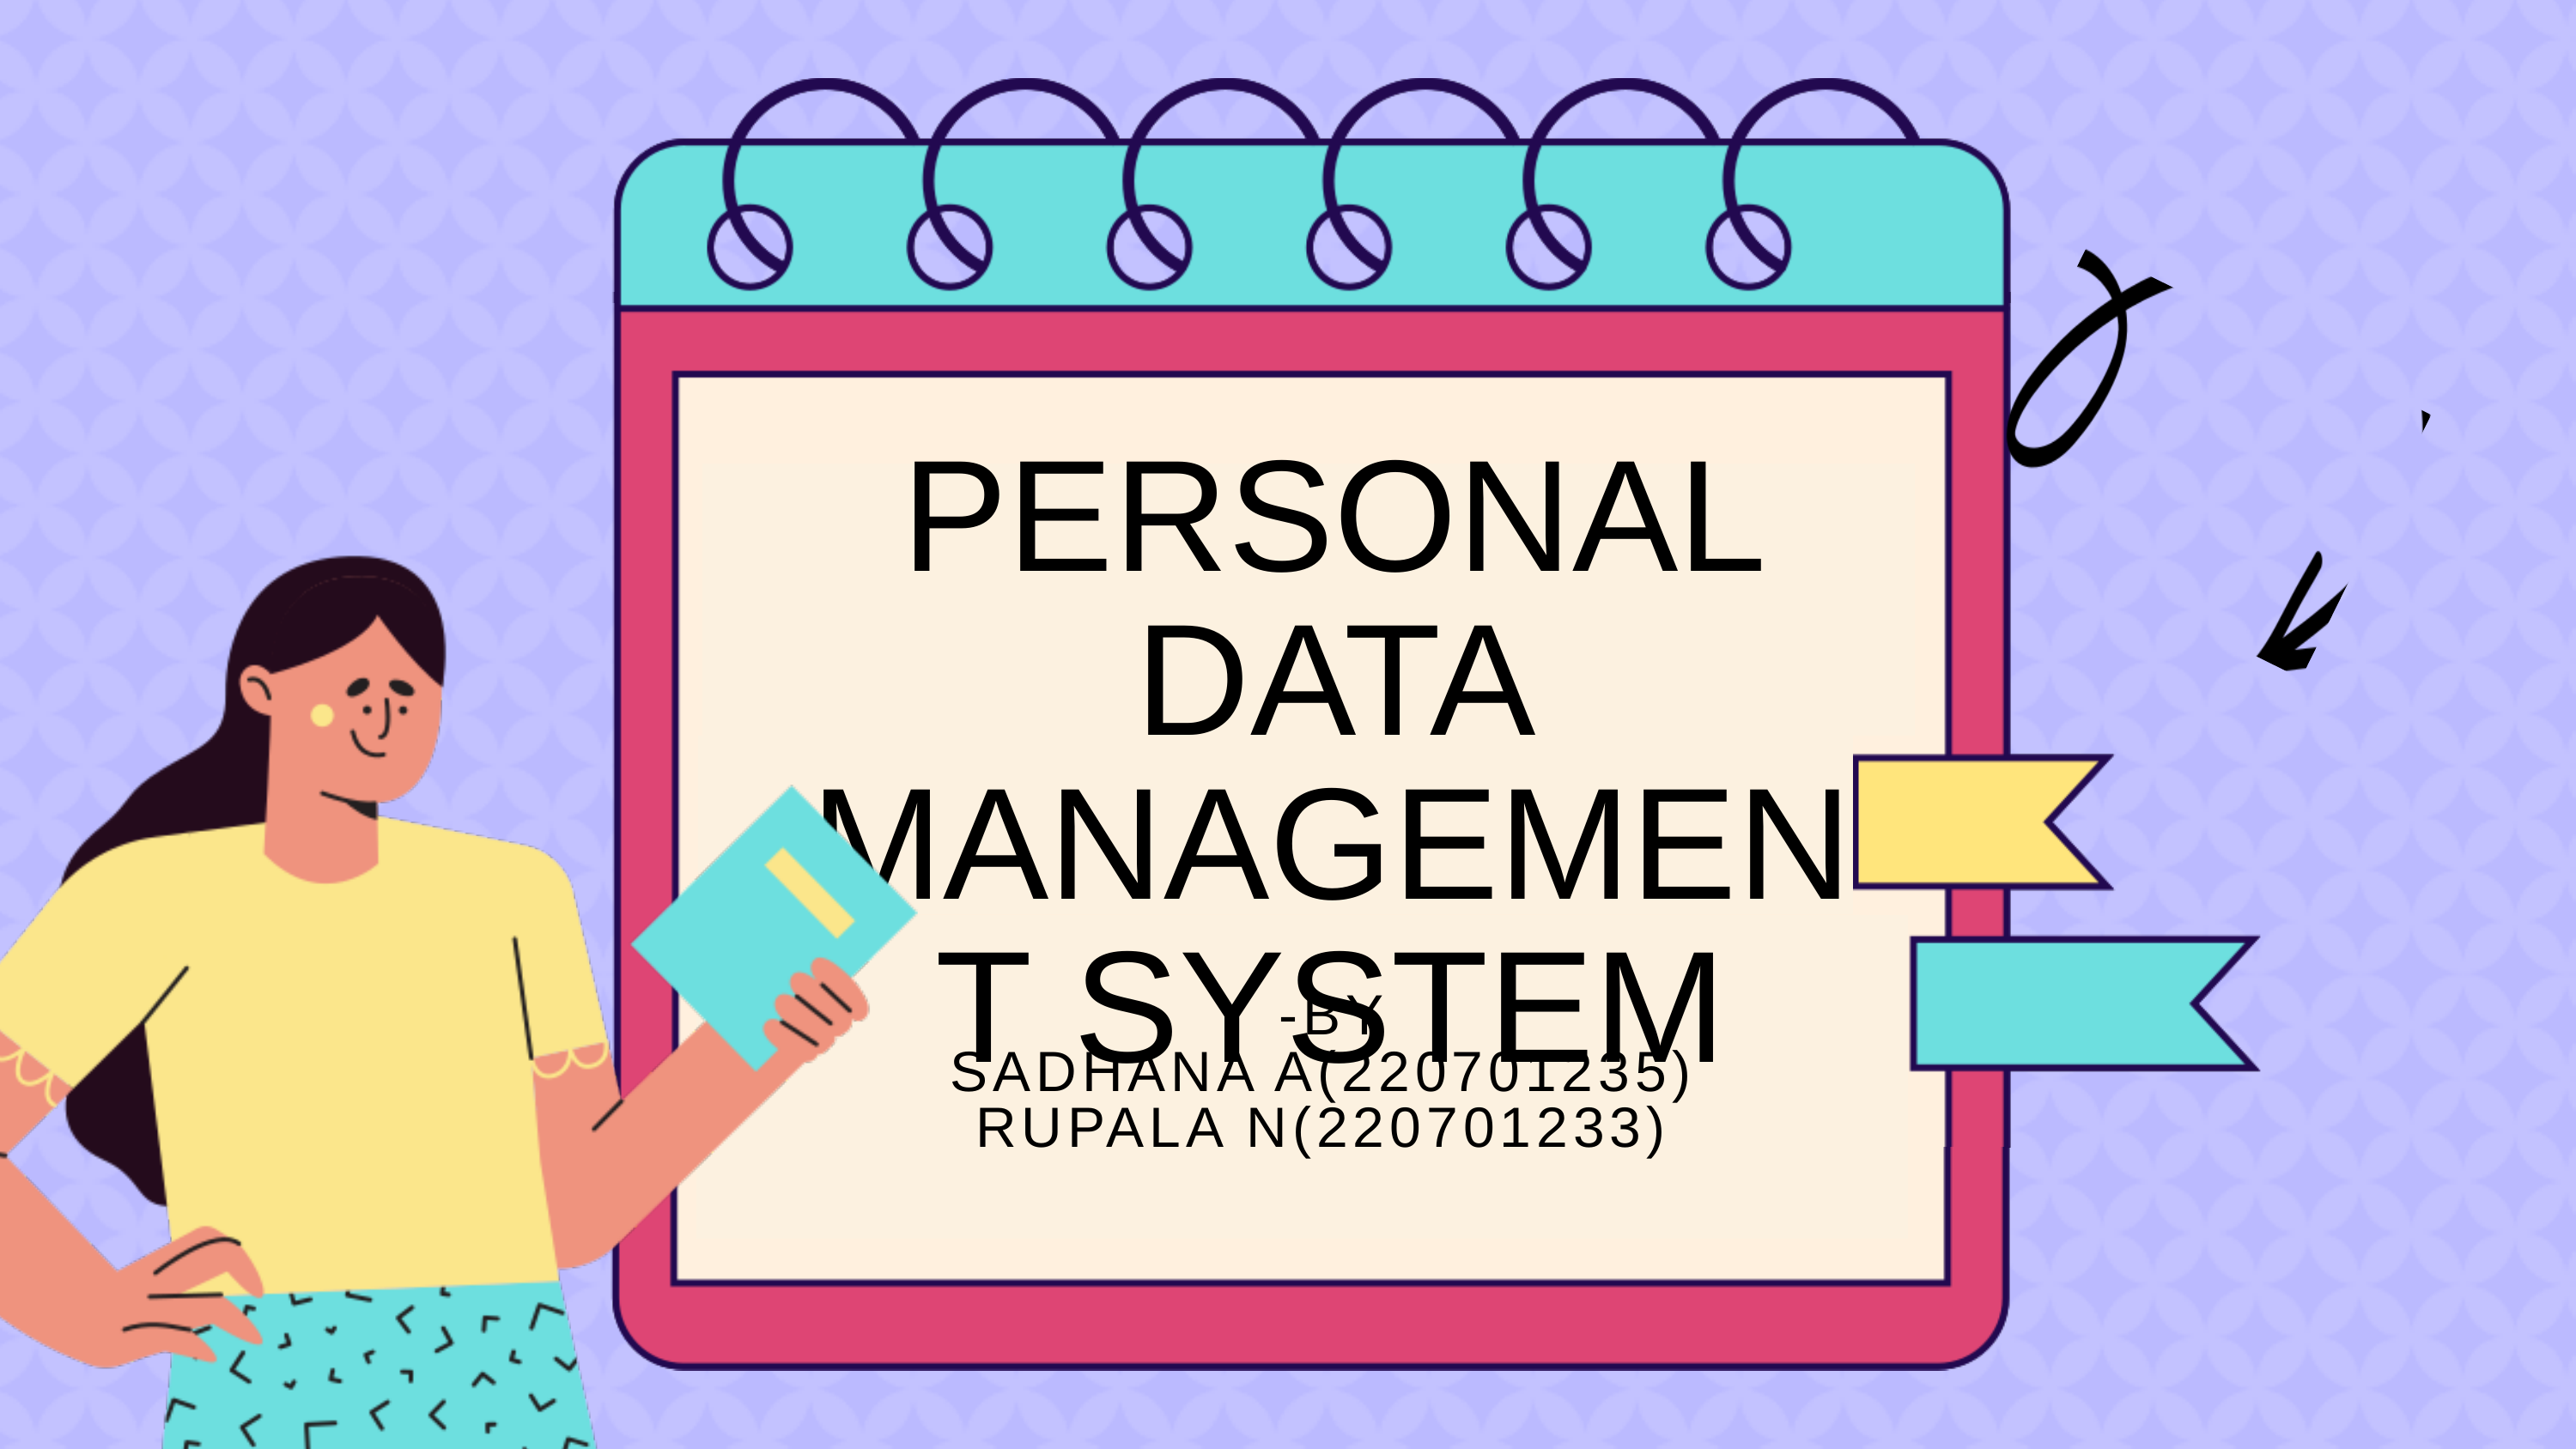

PERSONAL DATA MANAGEMENT SYSTEM

-BY
SADHANA A(220701235)
RUPALA N(220701233)